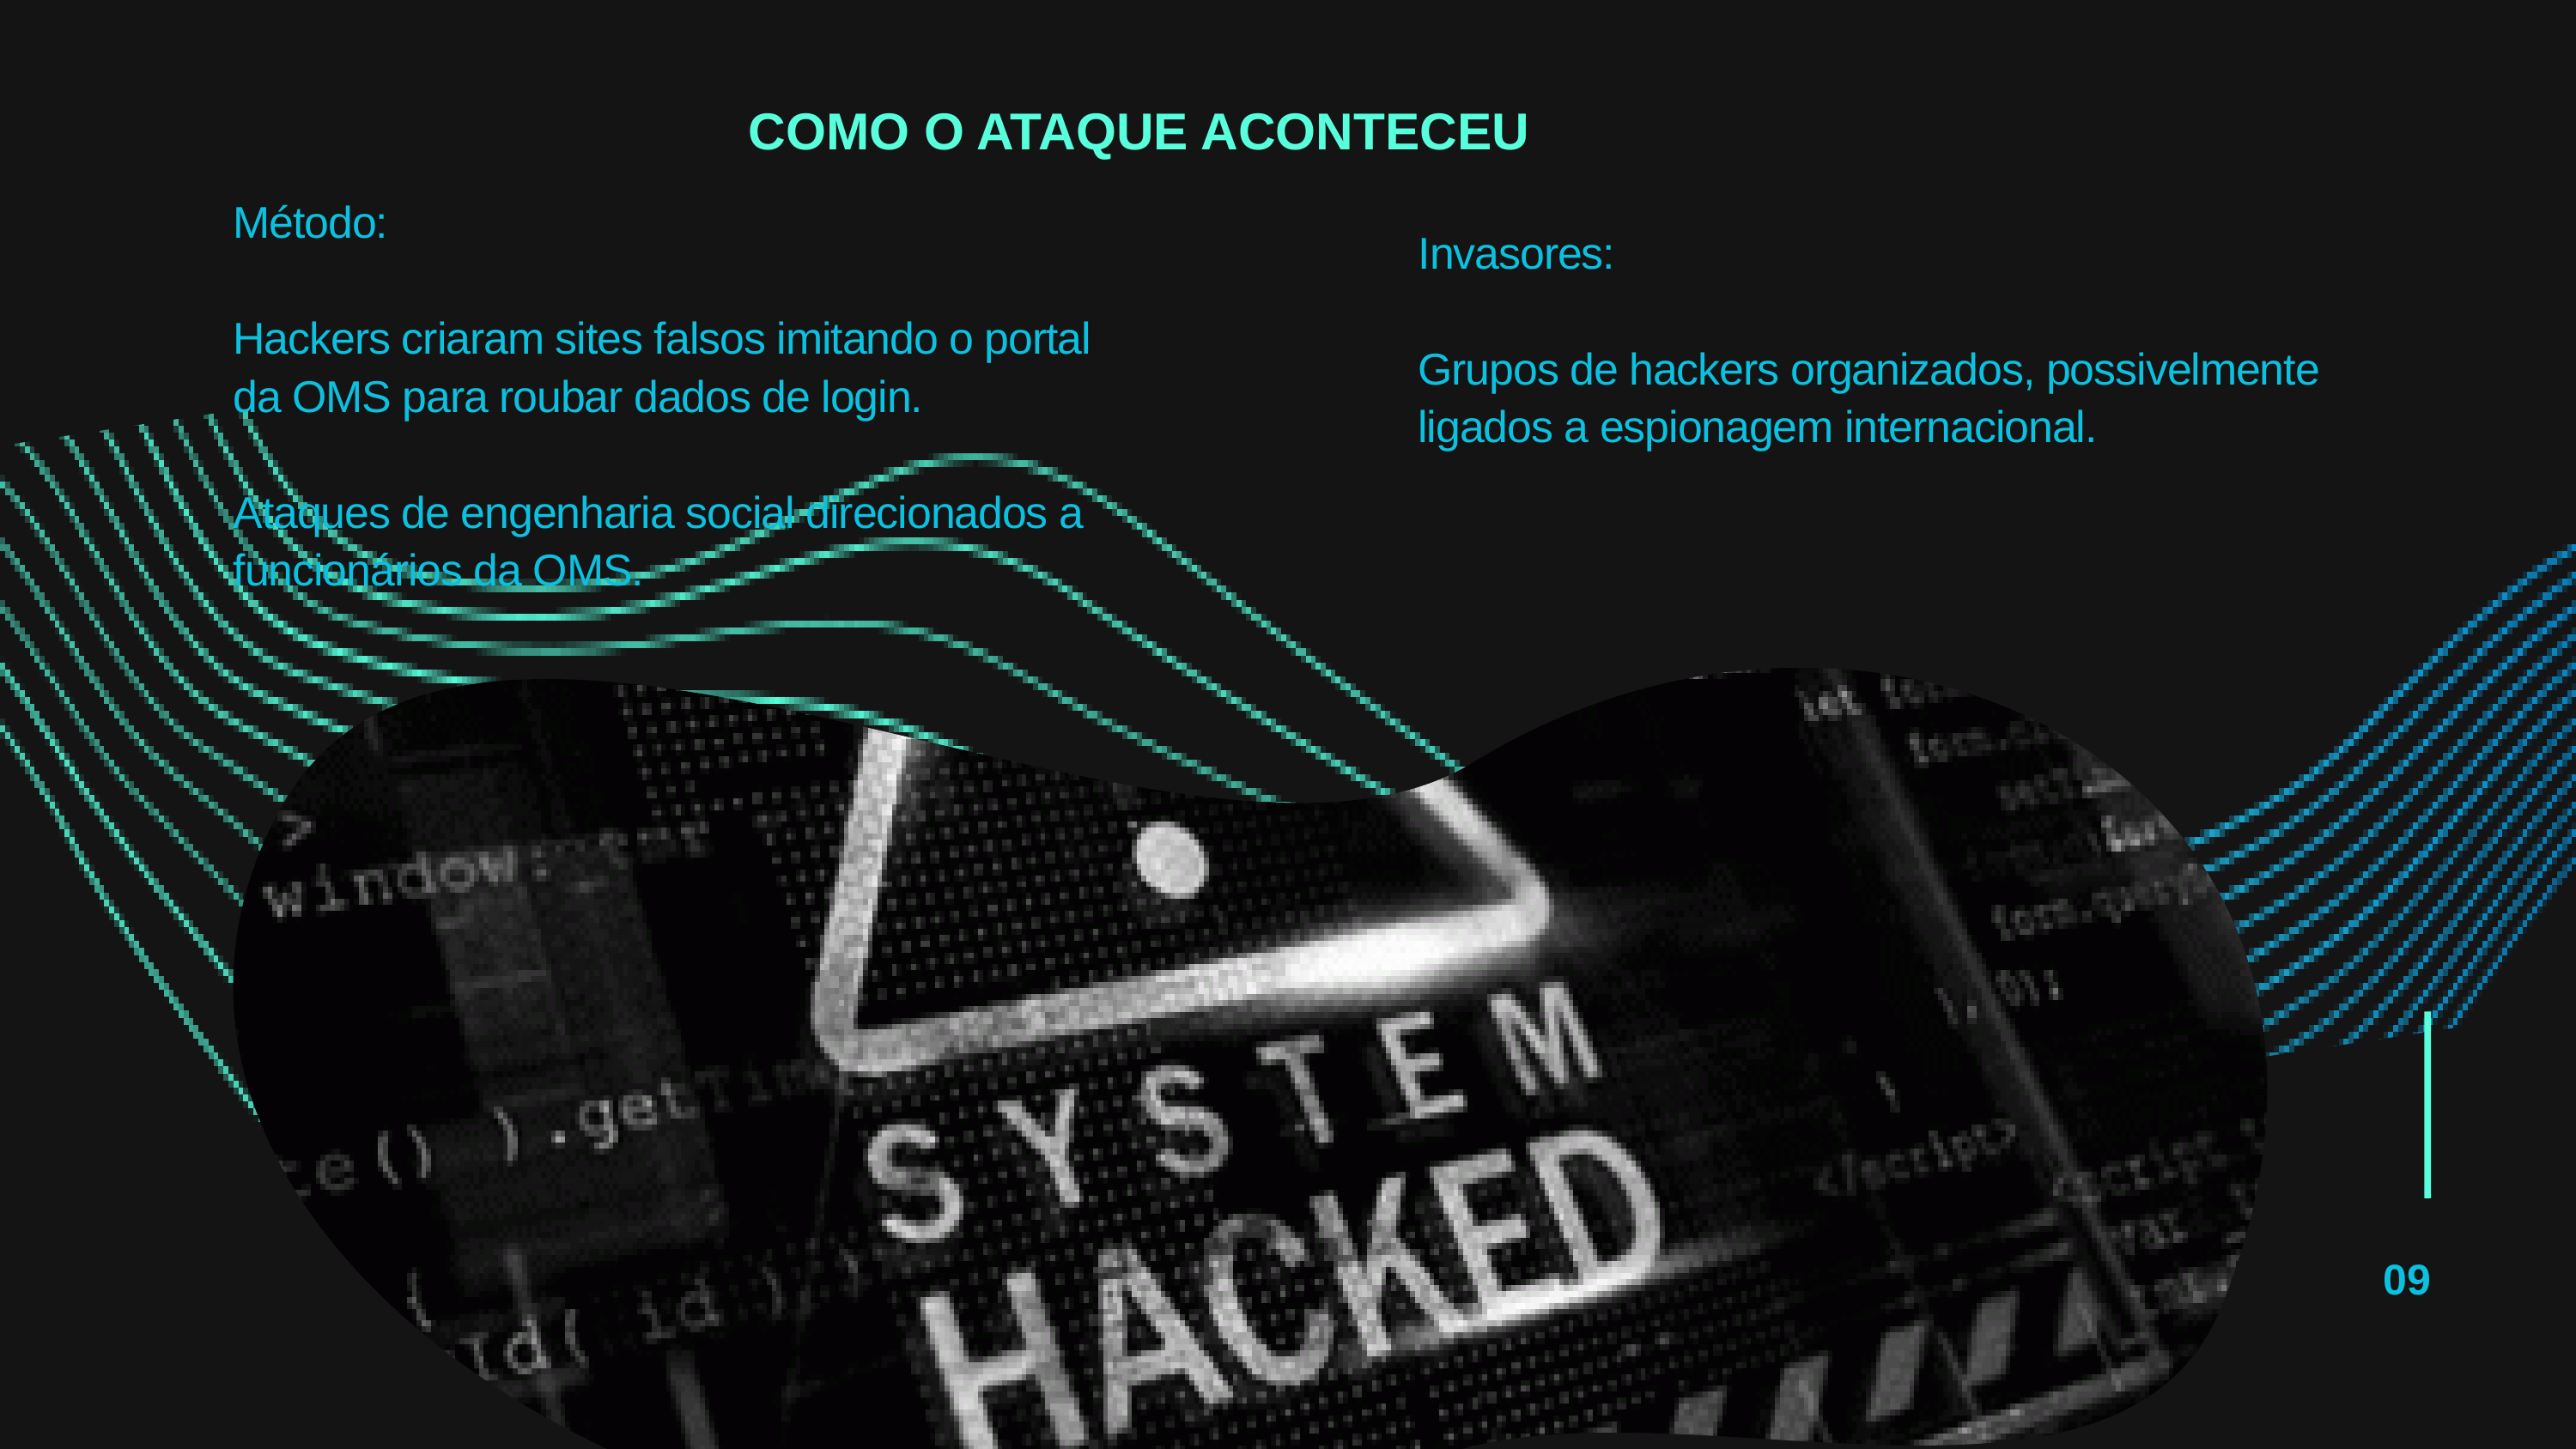

COMO O ATAQUE ACONTECEU
Método:

Hackers criaram sites falsos imitando o portal da OMS para roubar dados de login.

Ataques de engenharia social direcionados a funcionários da OMS.

Invasores:

Grupos de hackers organizados, possivelmente ligados a espionagem internacional.

09